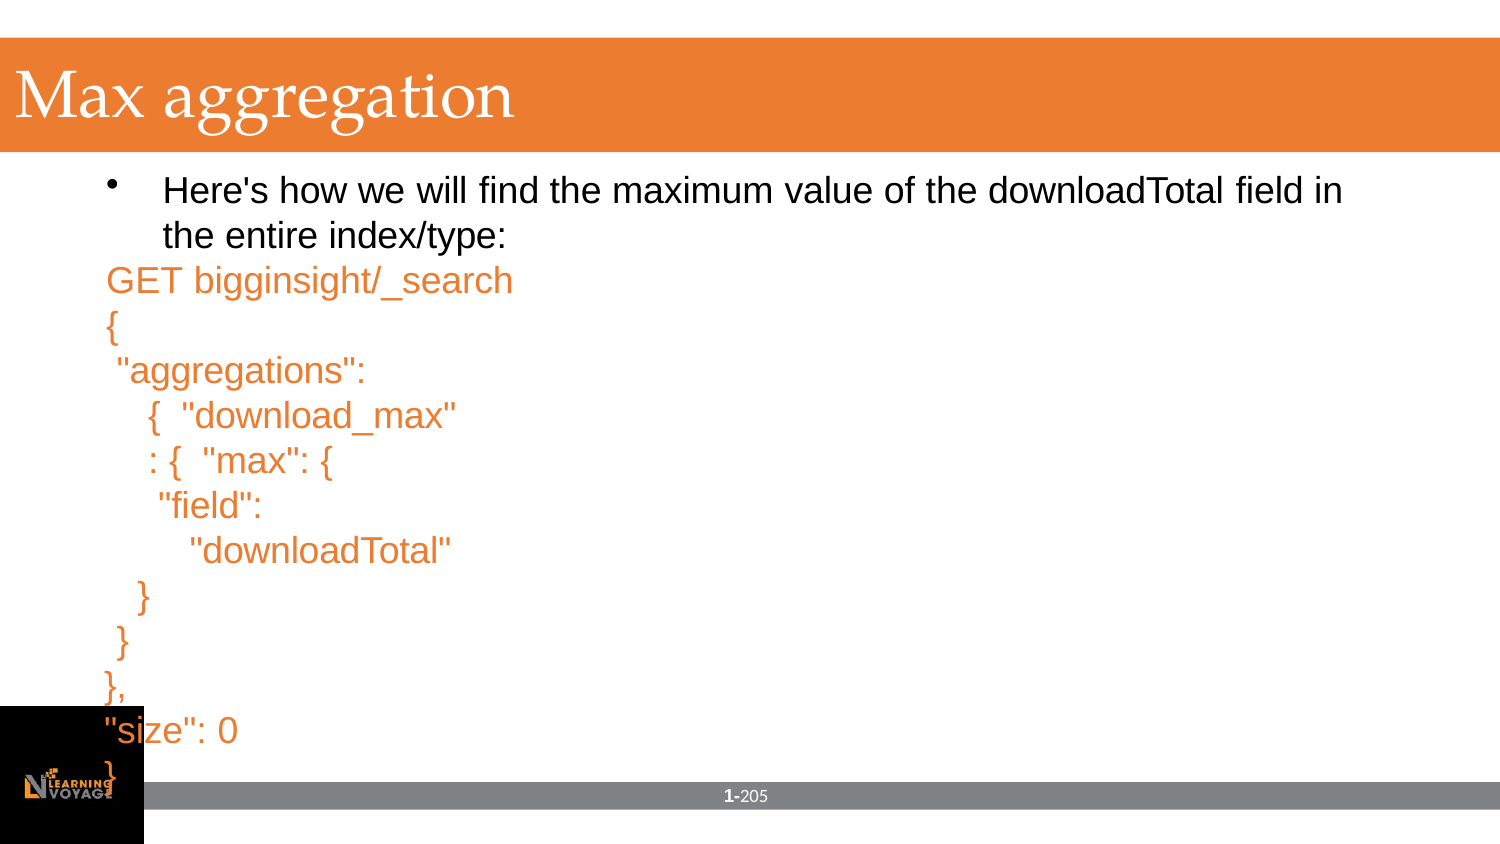

# Max aggregation
Here's how we will find the maximum value of the downloadTotal field in  the entire index/type:
GET bigginsight/_search
{
"aggregations": {  "download_max": {  "max": {
"field": "downloadTotal"
}
}
},
"size": 0
}
1-205